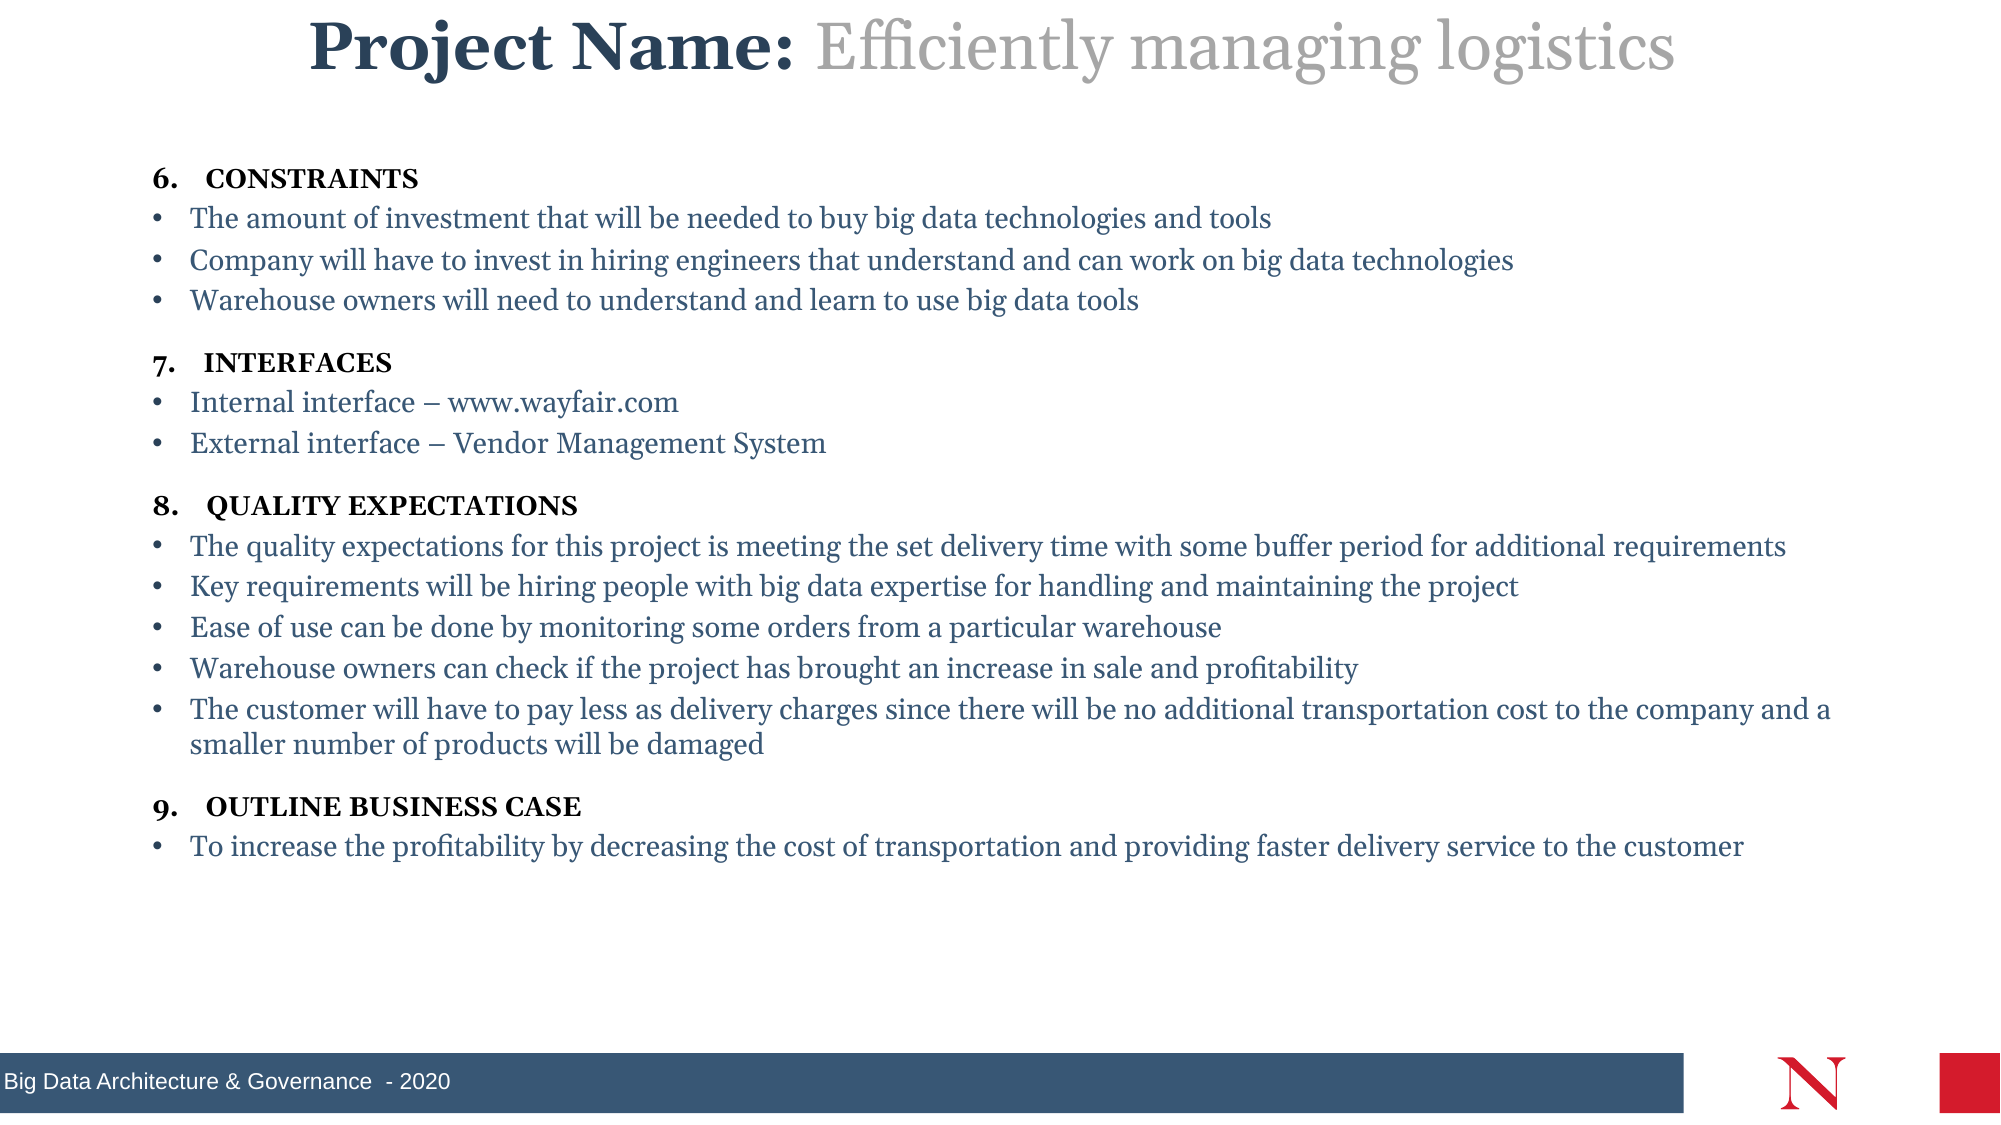

# Project Name: Efficiently managing logistics
6.    CONSTRAINTS
The amount of investment that will be needed to buy big data technologies and tools
Company will have to invest in hiring engineers that understand and can work on big data technologies
Warehouse owners will need to understand and learn to use big data tools

7.    INTERFACES
Internal interface – www.wayfair.com
External interface – Vendor Management System

8.    QUALITY EXPECTATIONS
The quality expectations for this project is meeting the set delivery time with some buffer period for additional requirements
Key requirements will be hiring people with big data expertise for handling and maintaining the project
Ease of use can be done by monitoring some orders from a particular warehouse
Warehouse owners can check if the project has brought an increase in sale and profitability
The customer will have to pay less as delivery charges since there will be no additional transportation cost to the company and a smaller number of products will be damaged

9.    OUTLINE BUSINESS CASE
To increase the profitability by decreasing the cost of transportation and providing faster delivery service to the customer